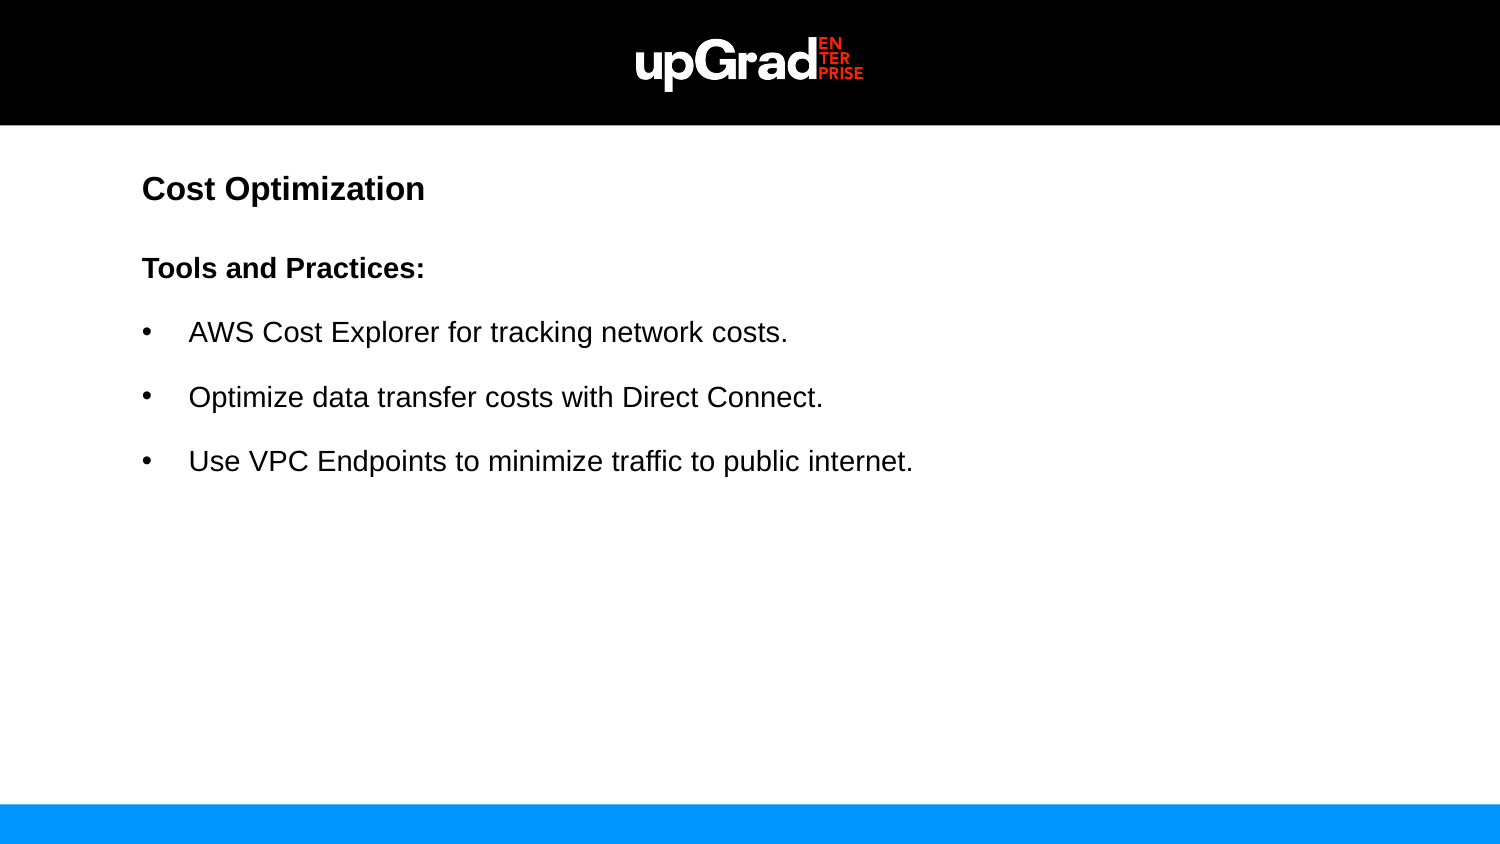

Cost Optimization
Tools and Practices:
AWS Cost Explorer for tracking network costs.
Optimize data transfer costs with Direct Connect.
Use VPC Endpoints to minimize traffic to public internet.